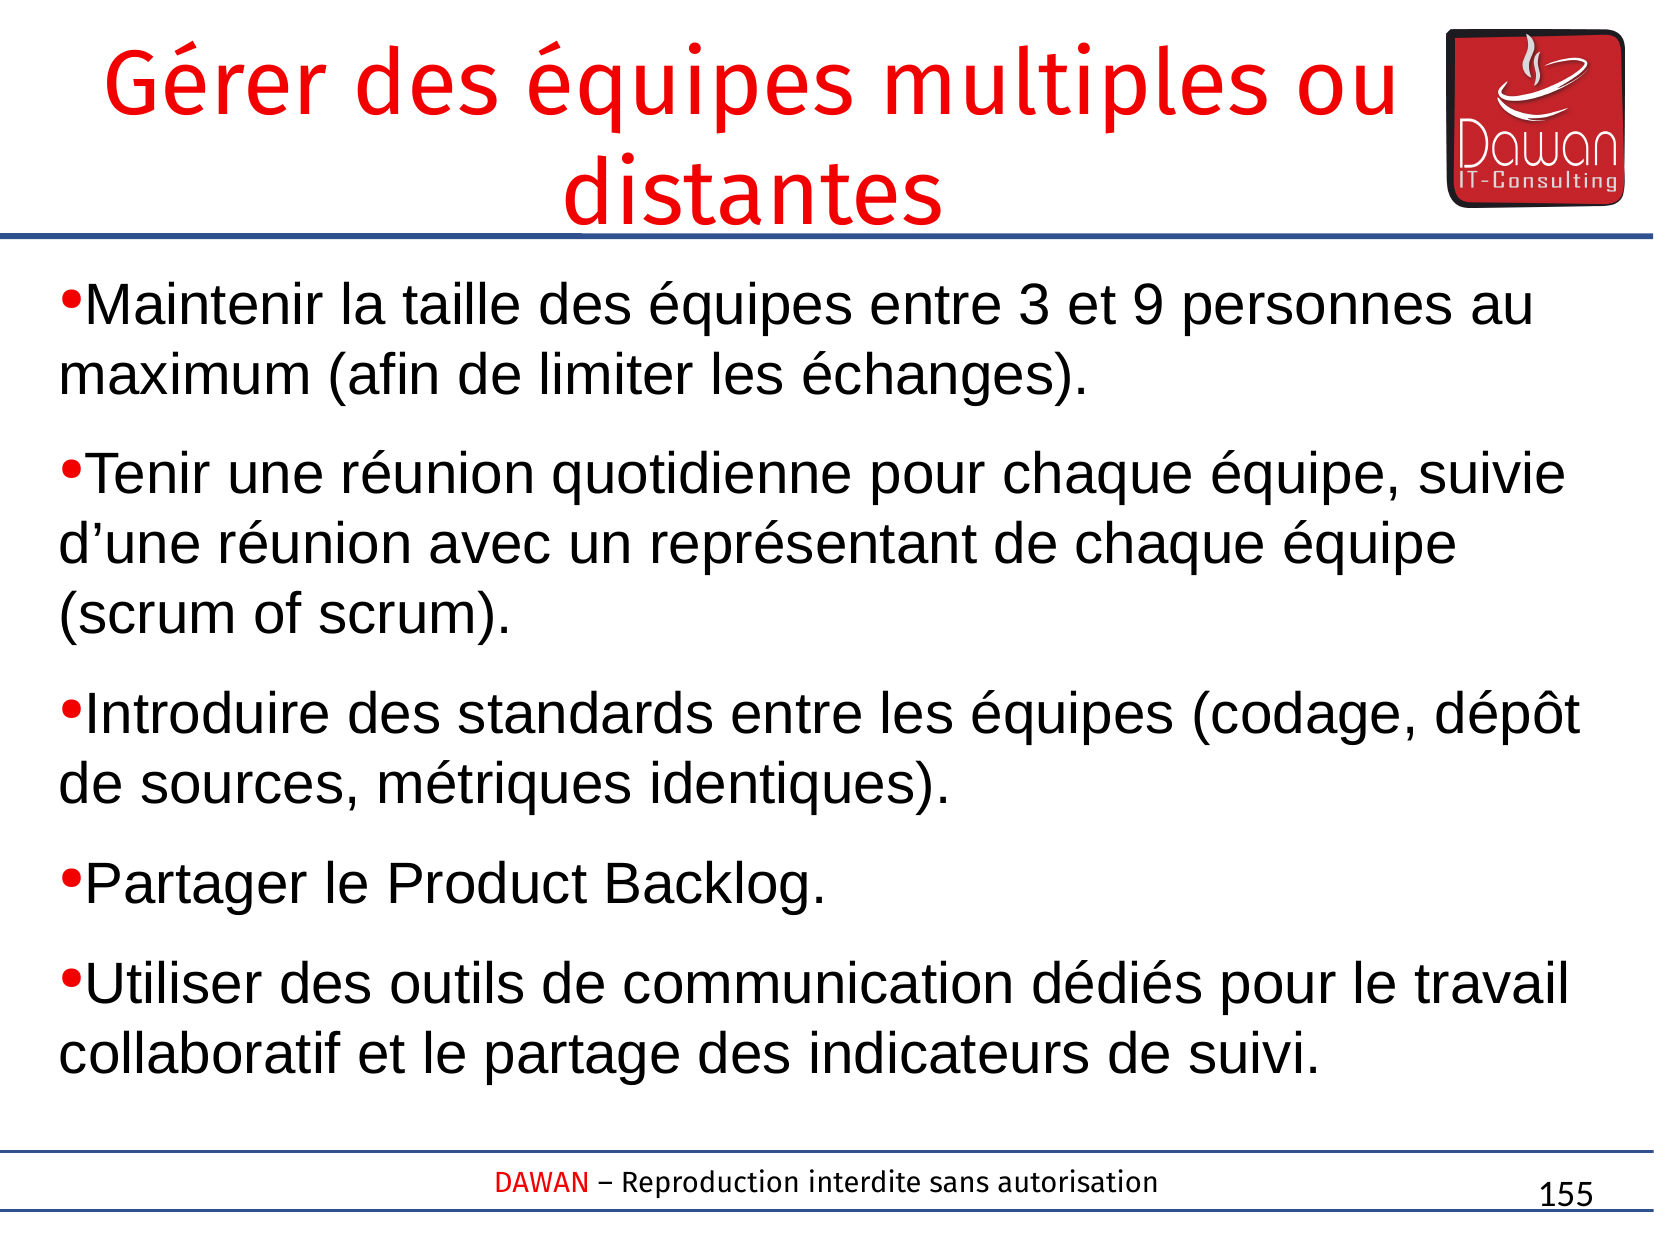

Maintenir la taille des équipes entre 3 et 9 personnes au maximum (afin de limiter les échanges).
Tenir une réunion quotidienne pour chaque équipe, suivie d’une réunion avec un représentant de chaque équipe (scrum of scrum).
Introduire des standards entre les équipes (codage, dépôt de sources, métriques identiques).
Partager le Product Backlog.
Utiliser des outils de communication dédiés pour le travail collaboratif et le partage des indicateurs de suivi.
Gérer des équipes multiples ou distantes
155